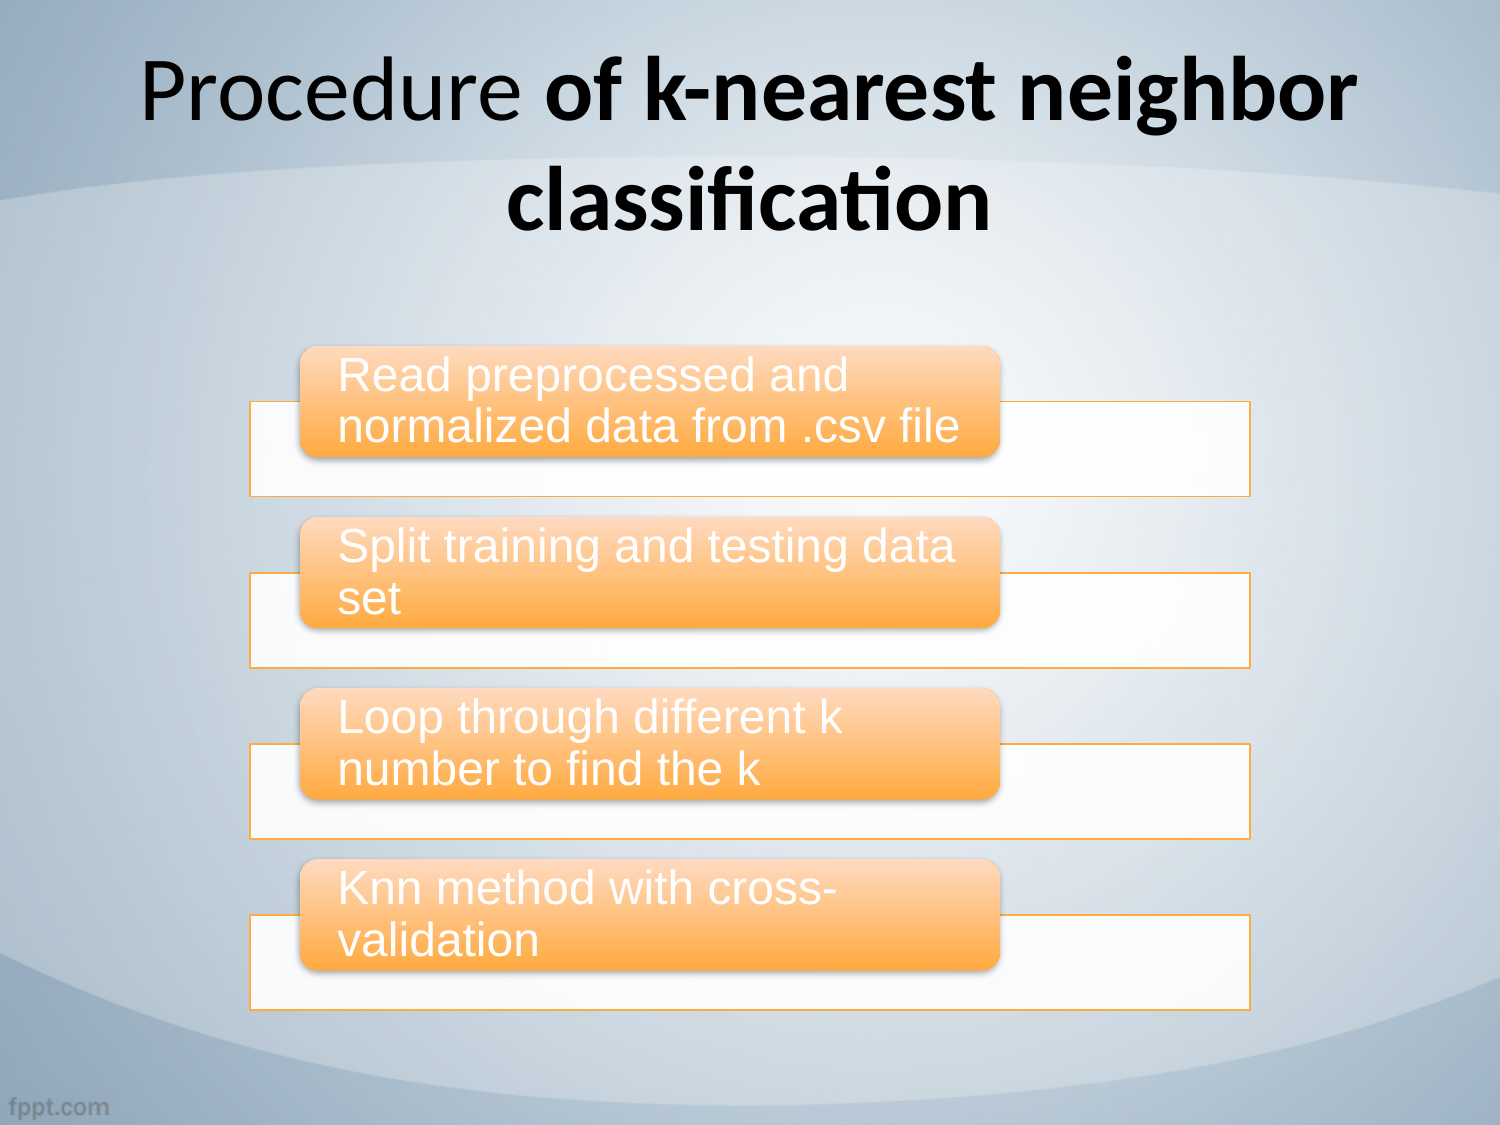

# Procedure of k-nearest neighbor classification
Read preprocessed and normalized data from .csv file
Split training and testing data set
Loop through different k number to find the k
Knn method with cross-validation